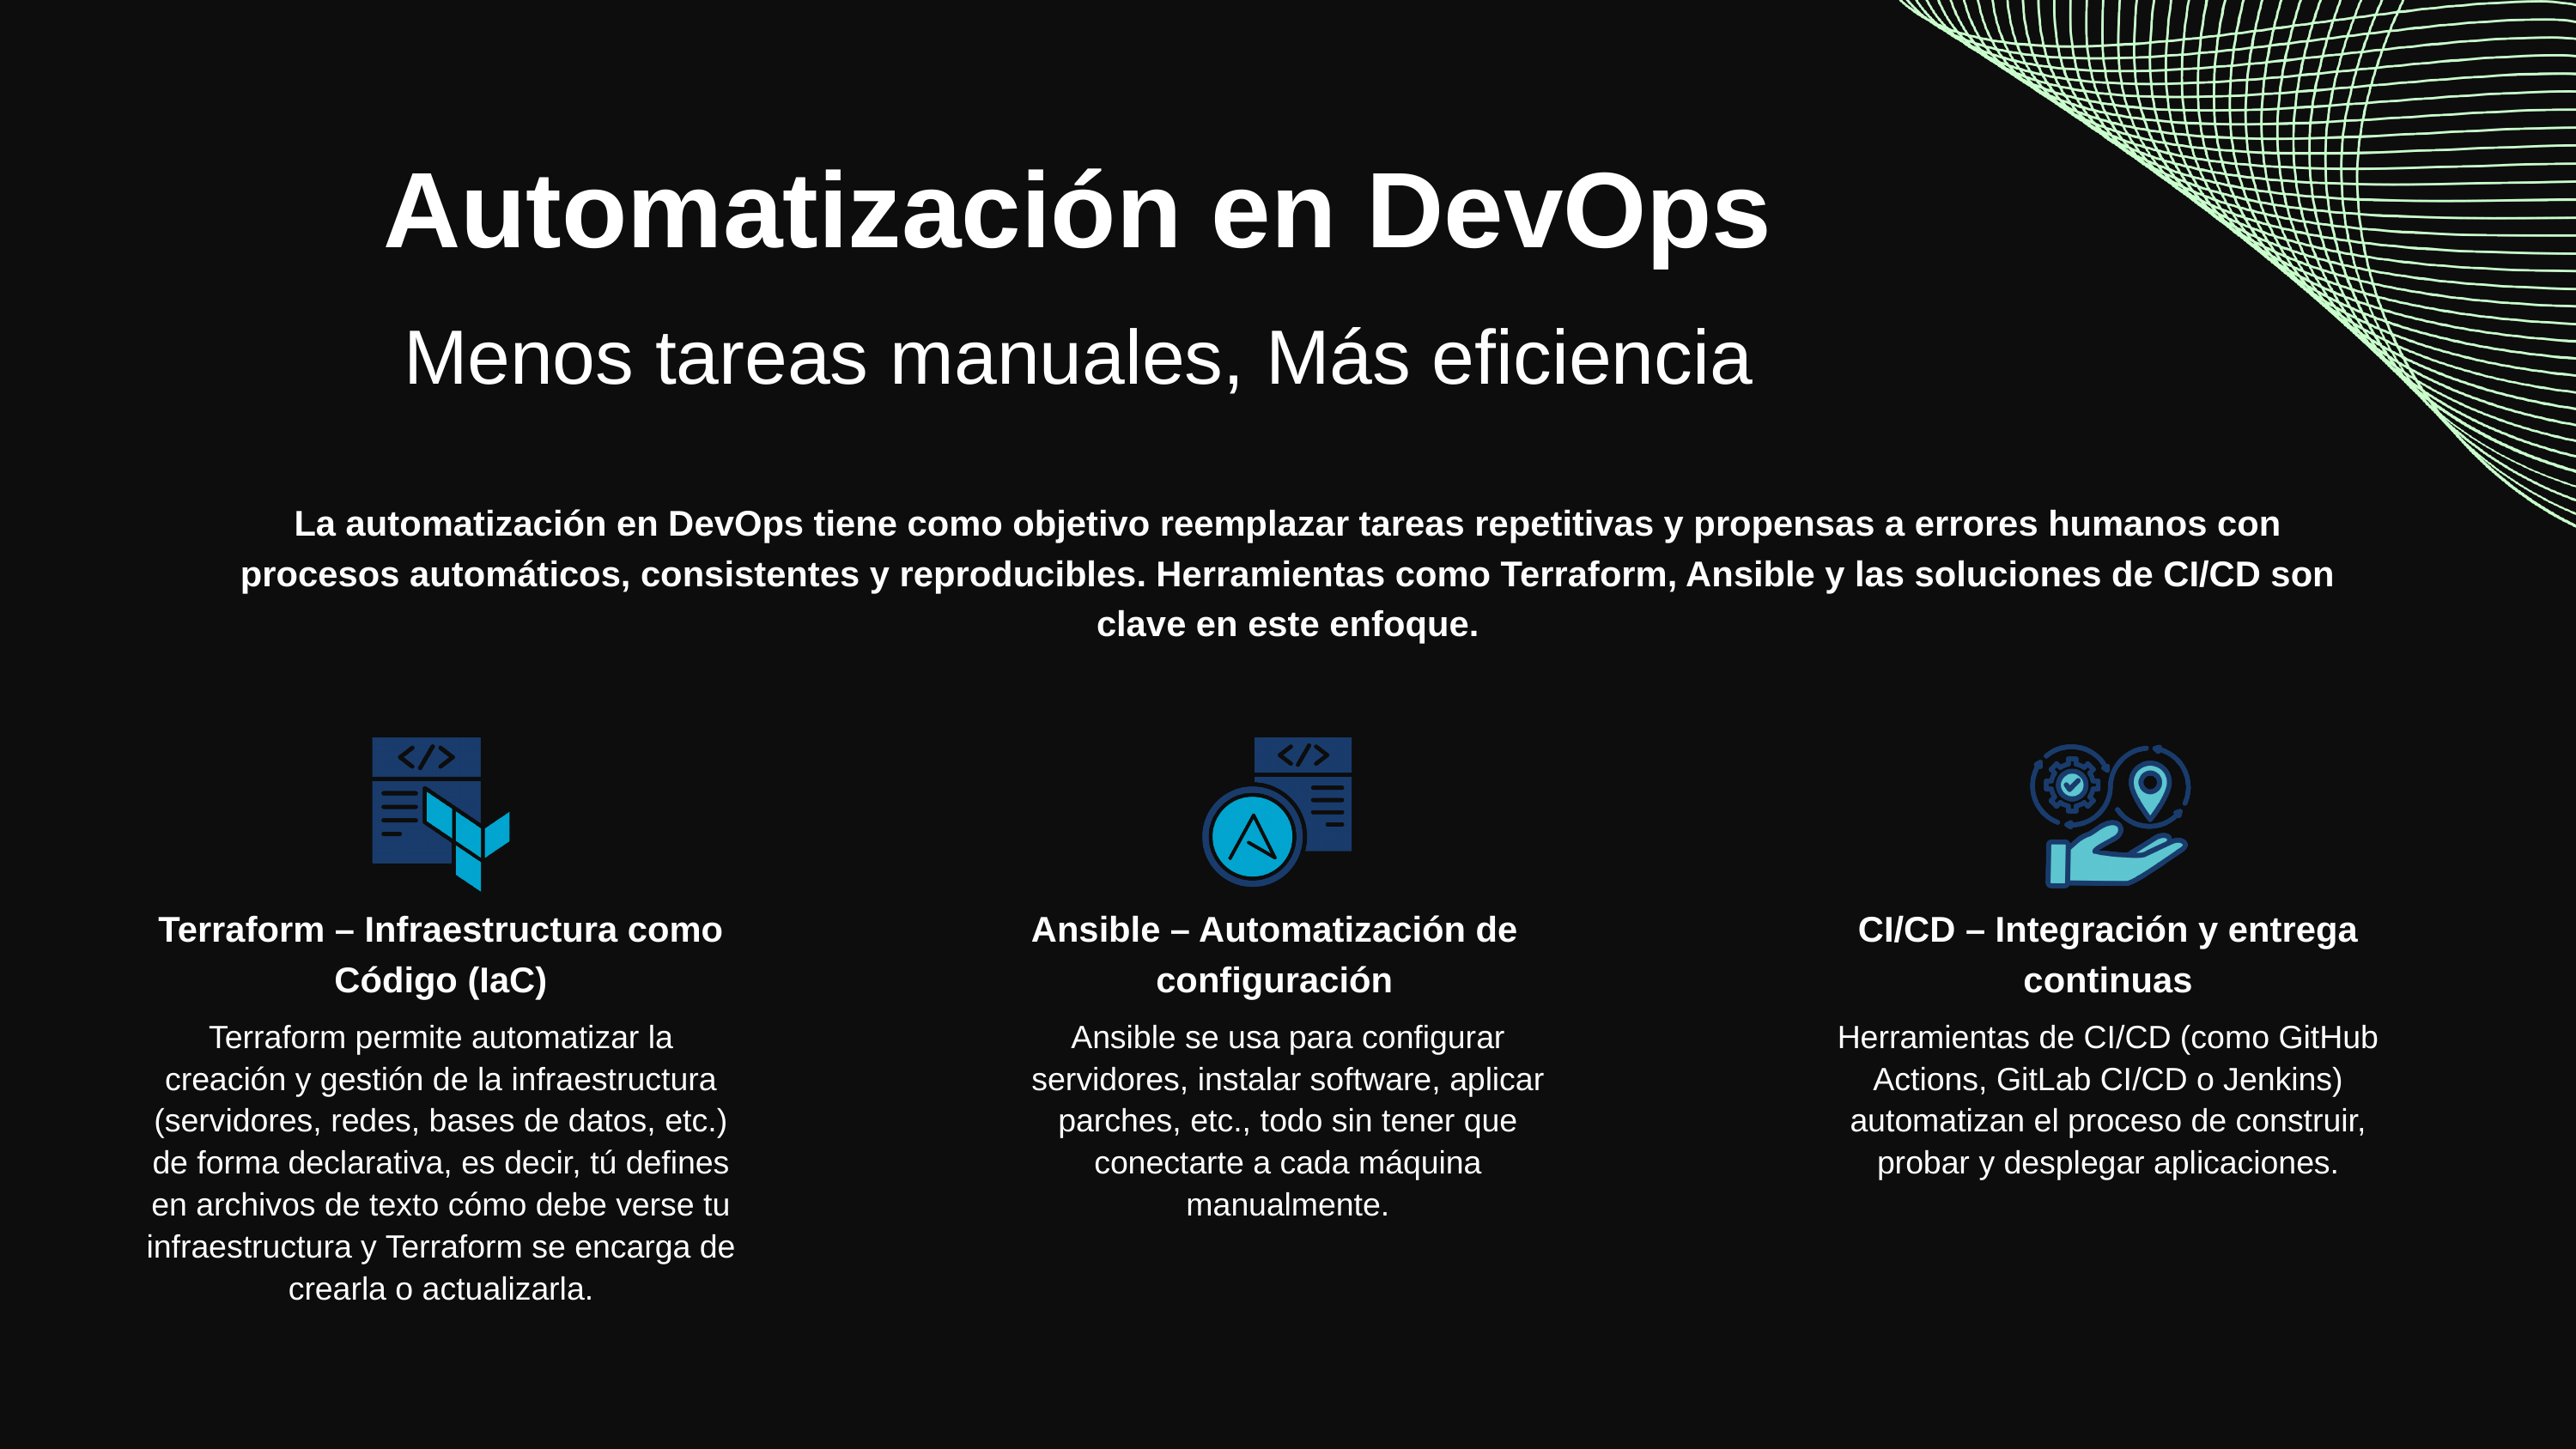

Automatización en DevOps

Menos tareas manuales, Más eficiencia
La automatización en DevOps tiene como objetivo reemplazar tareas repetitivas y propensas a errores humanos con procesos automáticos, consistentes y reproducibles. Herramientas como Terraform, Ansible y las soluciones de CI/CD son clave en este enfoque.

Terraform – Infraestructura como Código (IaC)
Ansible – Automatización de configuración
CI/CD – Integración y entrega continuas
Terraform permite automatizar la creación y gestión de la infraestructura (servidores, redes, bases de datos, etc.) de forma declarativa, es decir, tú defines en archivos de texto cómo debe verse tu infraestructura y Terraform se encarga de crearla o actualizarla.
Ansible se usa para configurar servidores, instalar software, aplicar parches, etc., todo sin tener que conectarte a cada máquina manualmente.
Herramientas de CI/CD (como GitHub Actions, GitLab CI/CD o Jenkins) automatizan el proceso de construir, probar y desplegar aplicaciones.